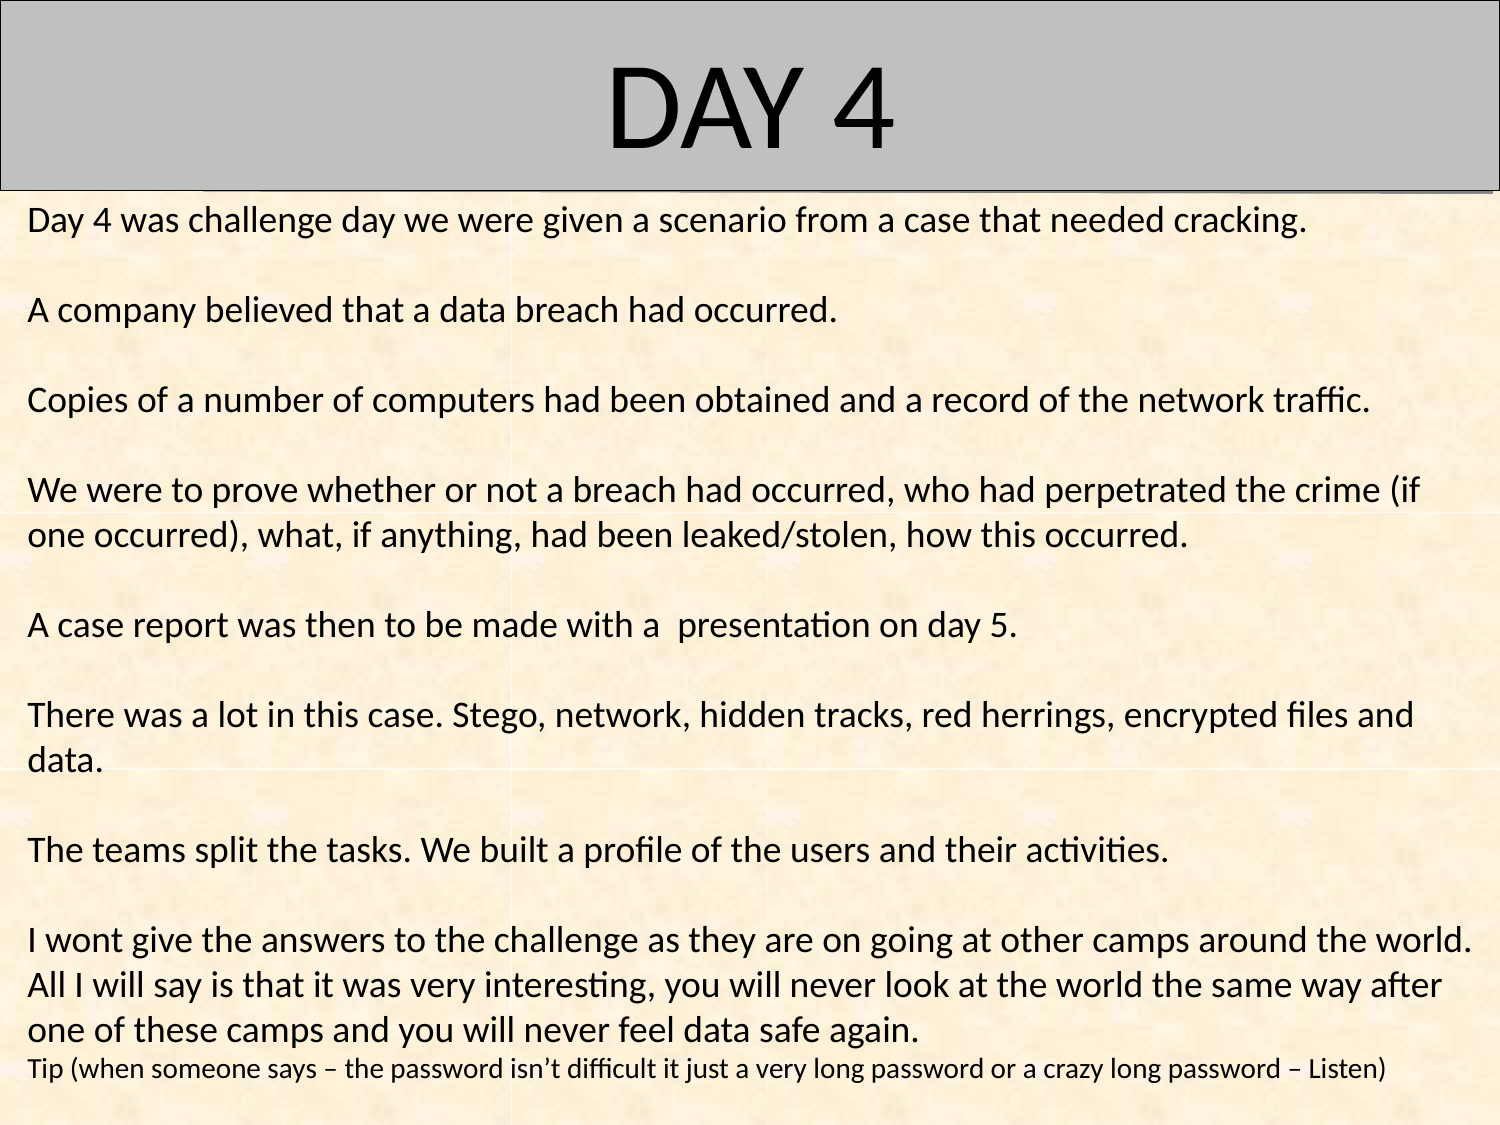

DAY 4
Day 4 was challenge day we were given a scenario from a case that needed cracking.

A company believed that a data breach had occurred.

Copies of a number of computers had been obtained and a record of the network traffic.

We were to prove whether or not a breach had occurred, who had perpetrated the crime (if one occurred), what, if anything, had been leaked/stolen, how this occurred.

A case report was then to be made with a  presentation on day 5.

There was a lot in this case. Stego, network, hidden tracks, red herrings, encrypted files and data.

The teams split the tasks. We built a profile of the users and their activities.

I wont give the answers to the challenge as they are on going at other camps around the world.
All I will say is that it was very interesting, you will never look at the world the same way after one of these camps and you will never feel data safe again.
Tip (when someone says – the password isn’t difficult it just a very long password or a crazy long password – Listen)